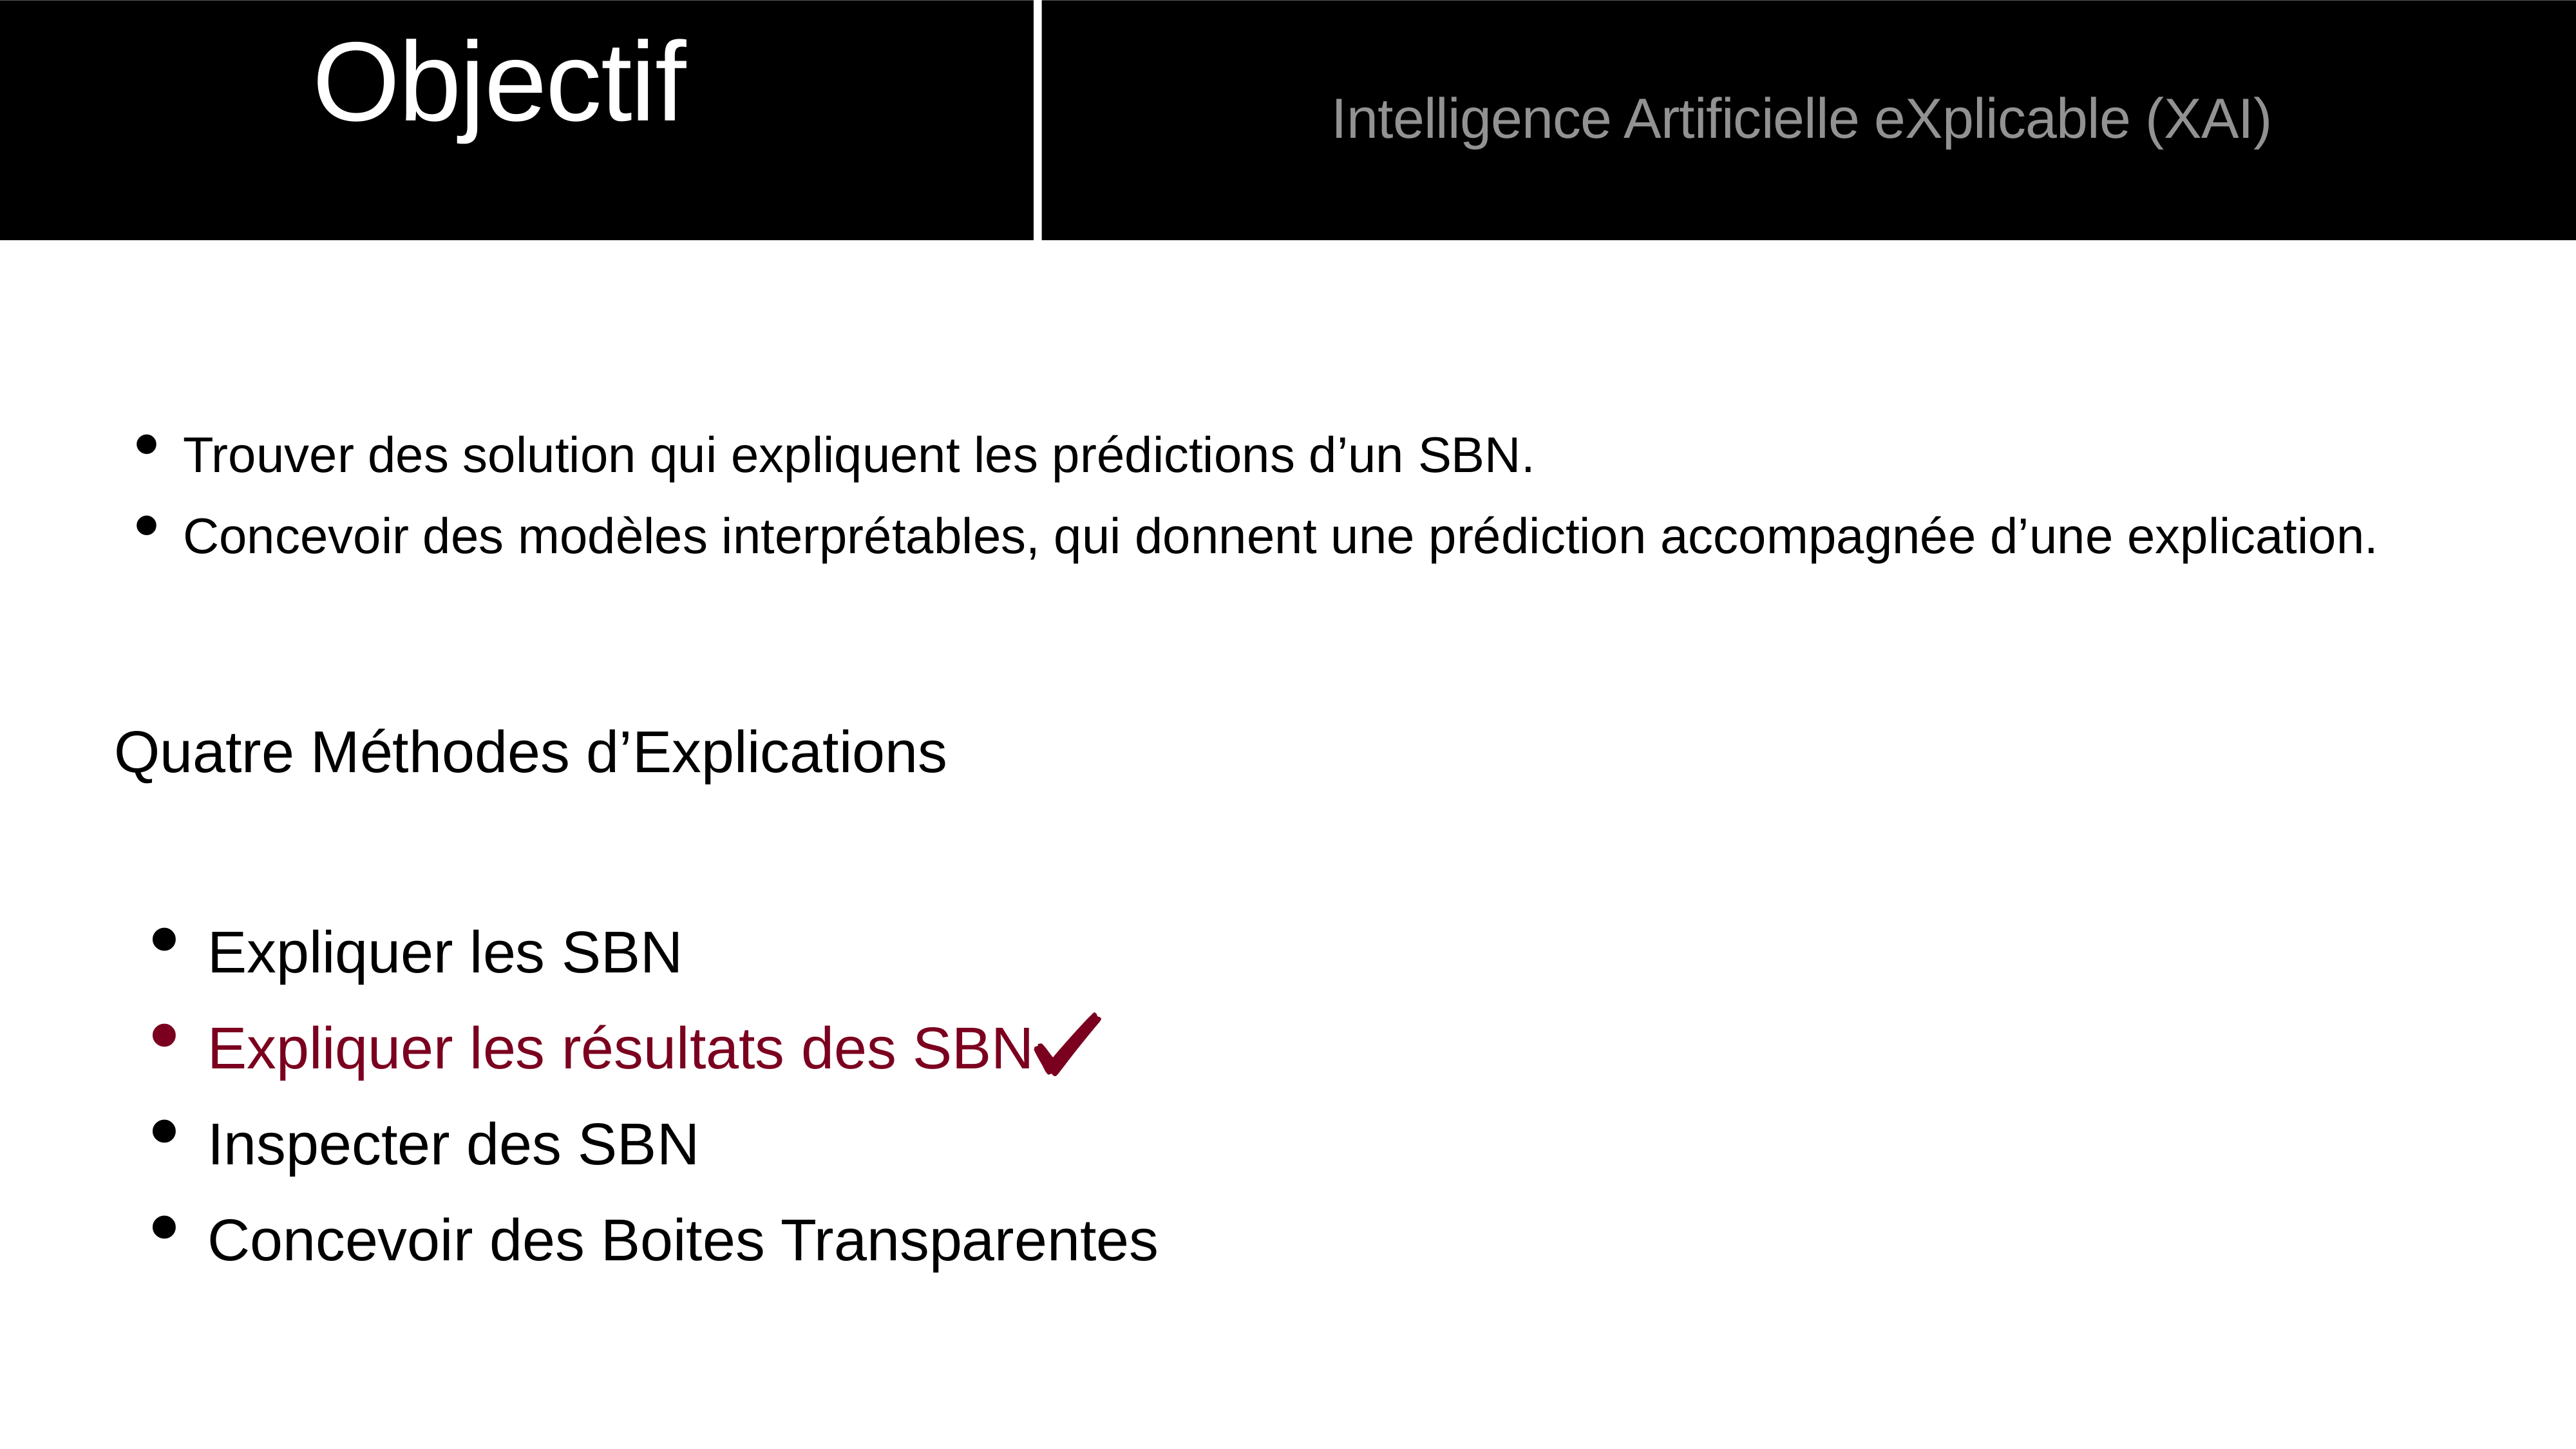

# Objectif
Intelligence Artificielle eXplicable (XAI)
Trouver des solution qui expliquent les prédictions d’un SBN.
Concevoir des modèles interprétables, qui donnent une prédiction accompagnée d’une explication.
Quatre Méthodes d’Explications
Expliquer les SBN
Expliquer les résultats des SBN
Inspecter des SBN
Concevoir des Boites Transparentes

6